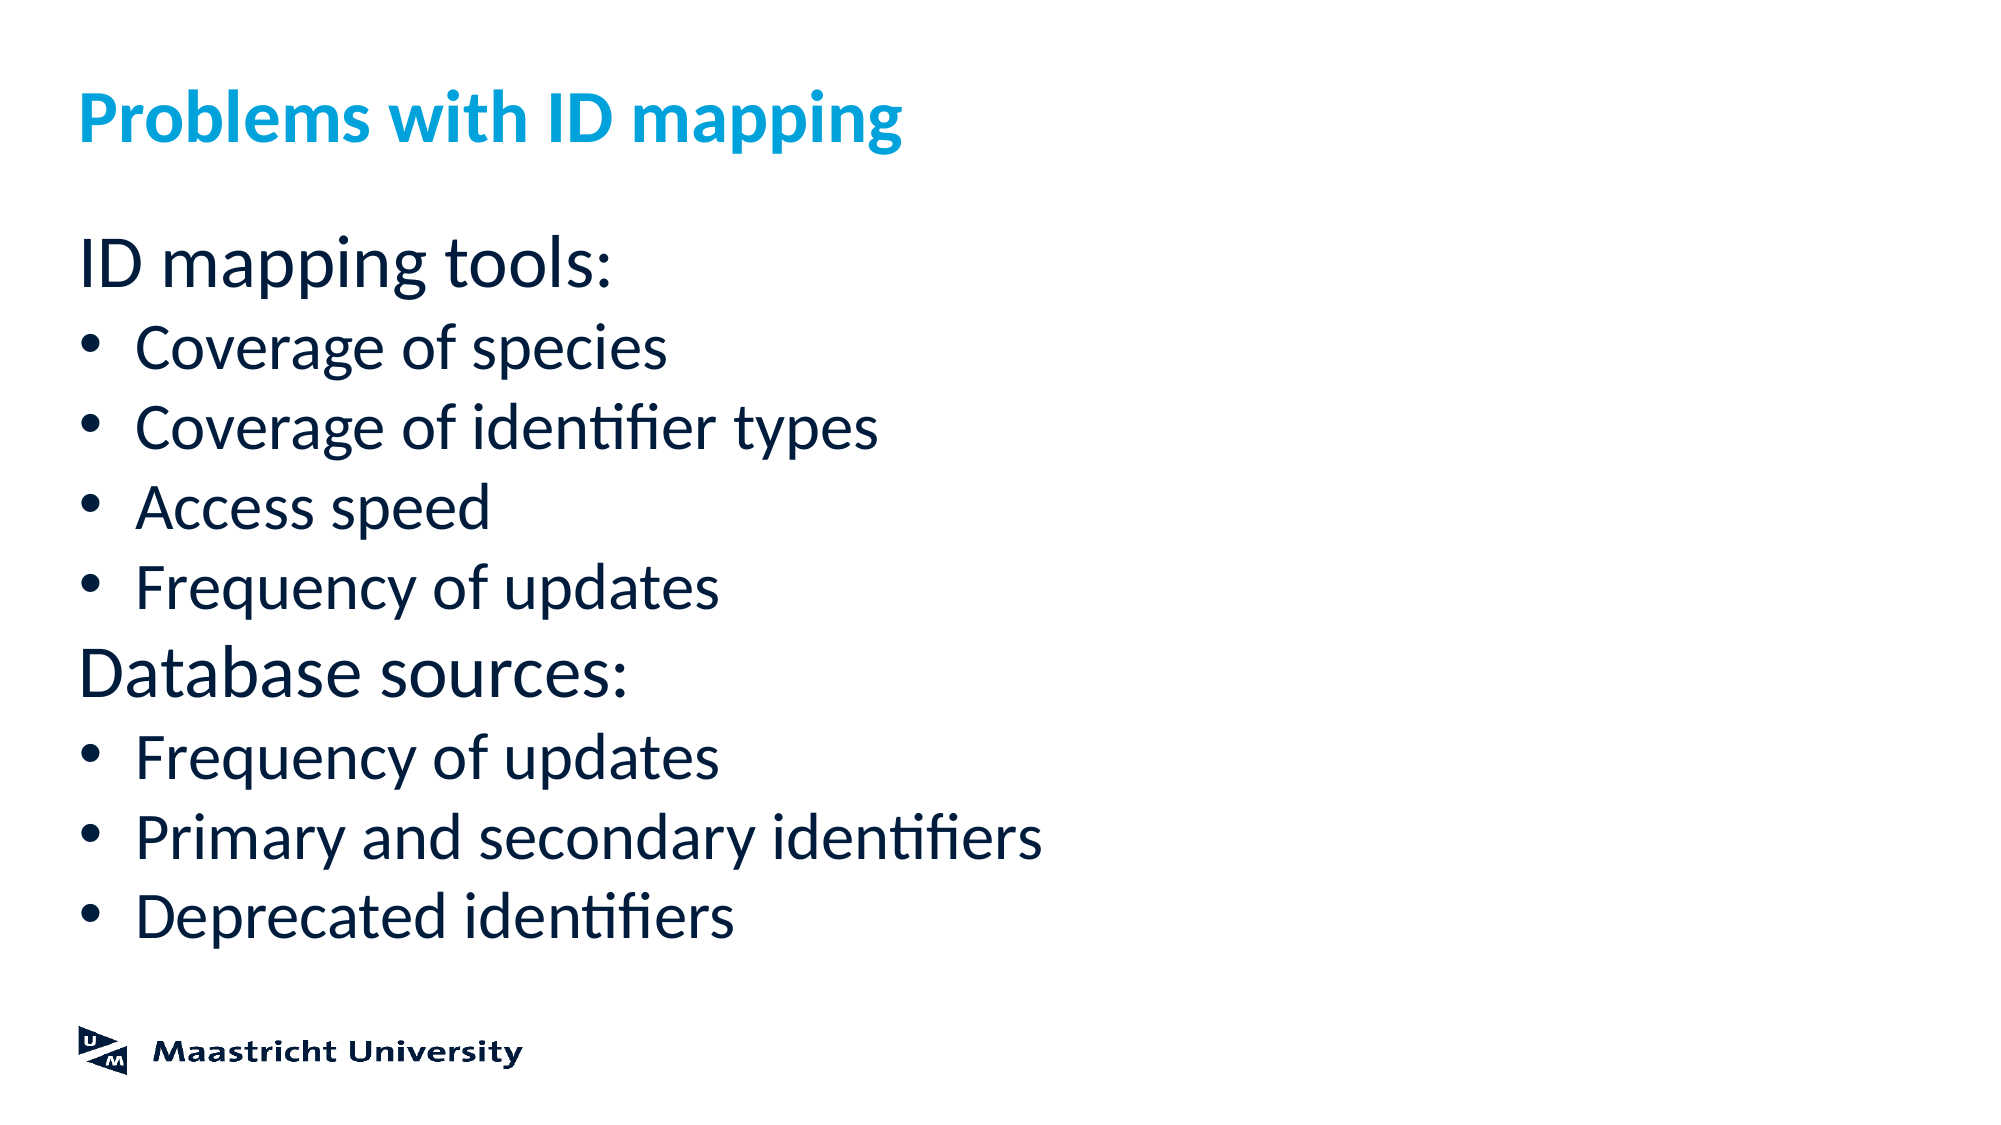

# Problems with ID mapping
ID mapping tools:
Coverage of species
Coverage of identifier types
Access speed
Frequency of updates
Database sources:
Frequency of updates
Primary and secondary identifiers
Deprecated identifiers